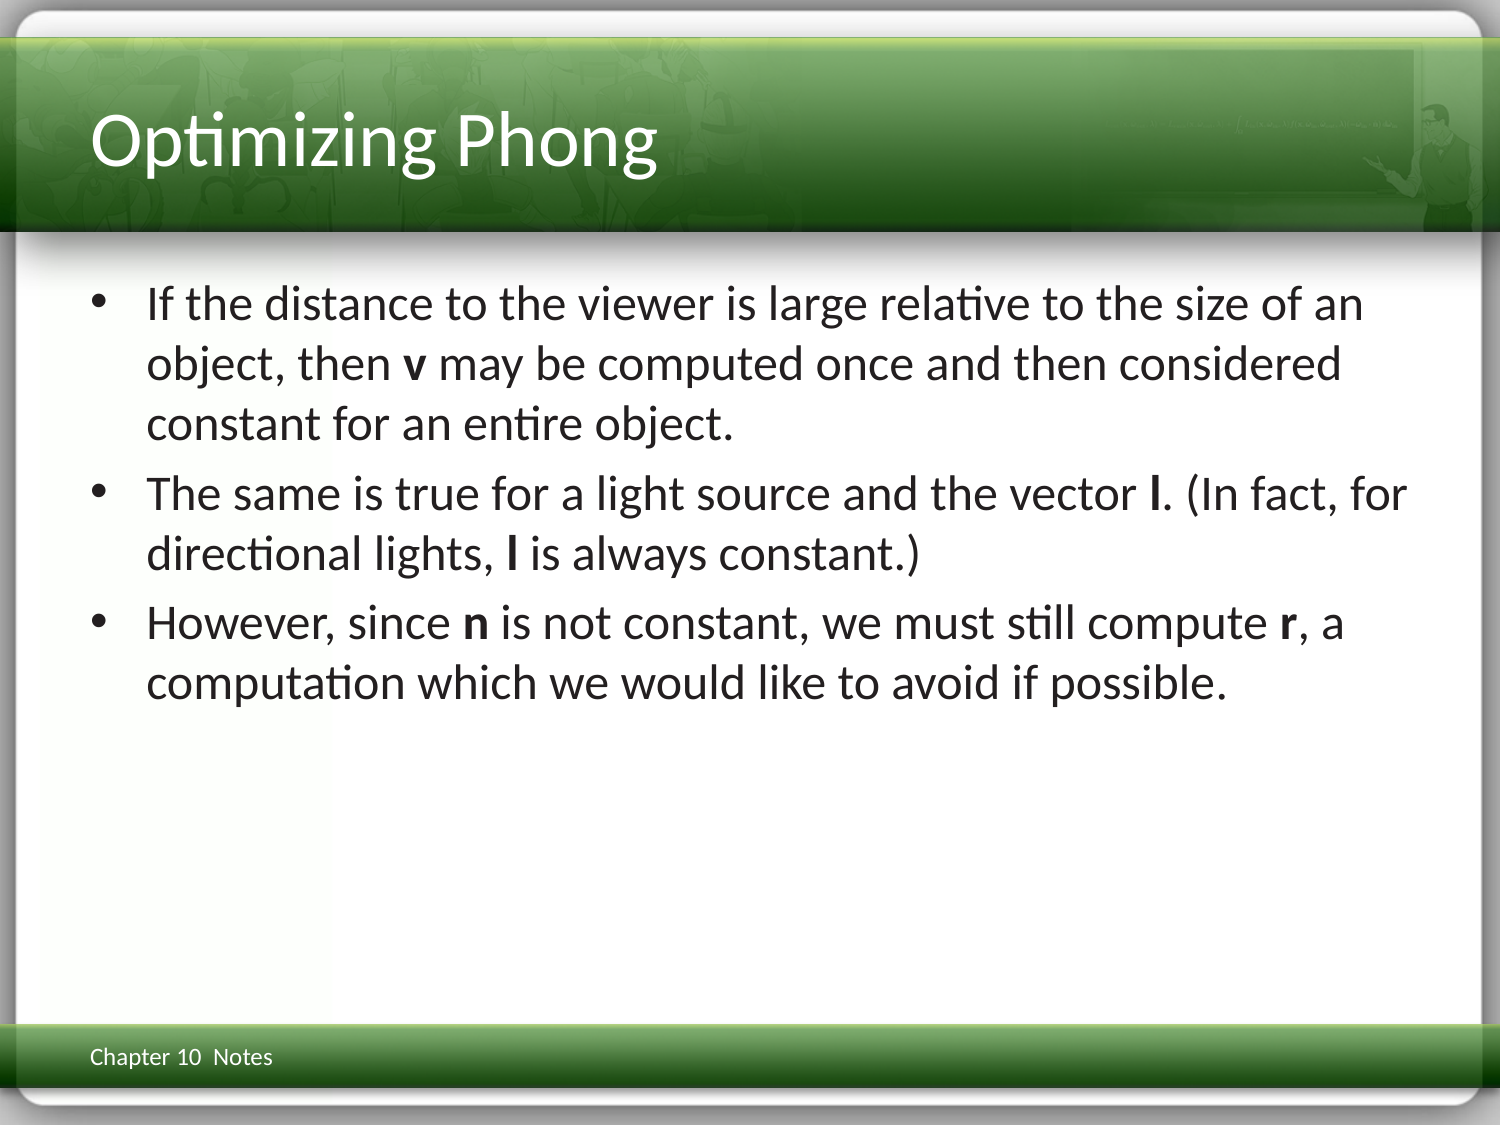

# Optimizing Phong
If the distance to the viewer is large relative to the size of an object, then v may be computed once and then considered constant for an entire object.
The same is true for a light source and the vector l. (In fact, for directional lights, l is always constant.)
However, since n is not constant, we must still compute r, a computation which we would like to avoid if possible.
Chapter 10  Notes
3D Math Primer for Graphics & Game Dev
144